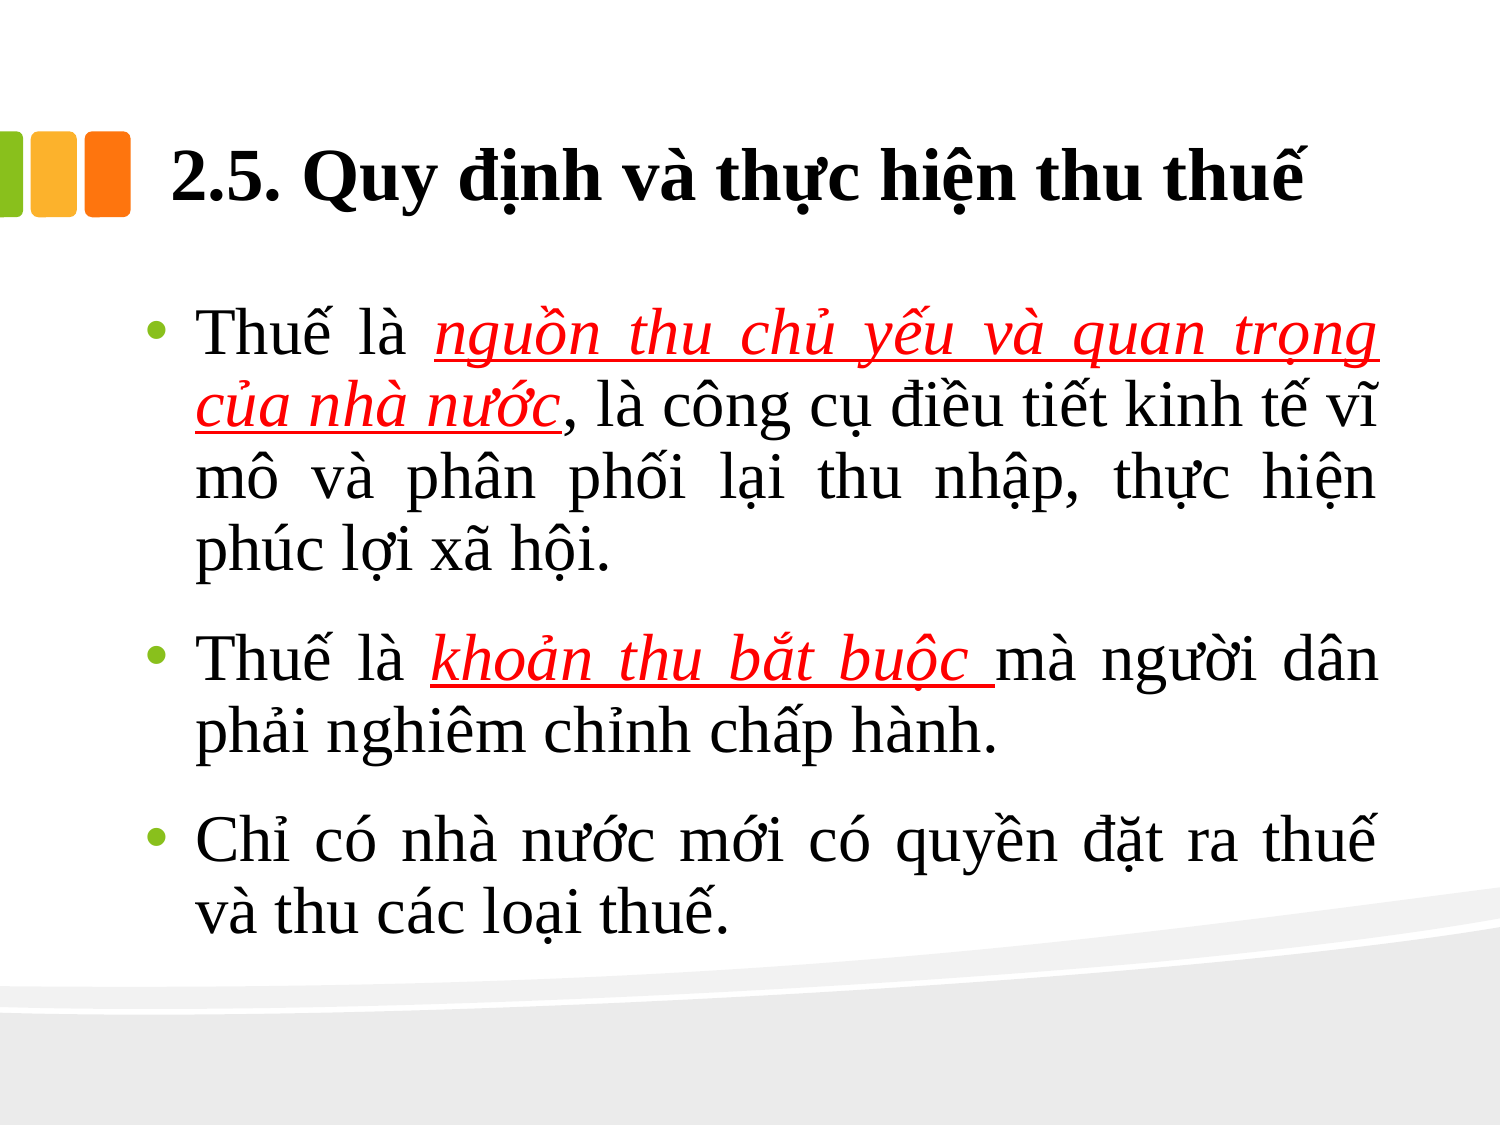

# 2.5. Quy định và thực hiện thu thuế
Thuế là nguồn thu chủ yếu và quan trọng của nhà nước, là công cụ điều tiết kinh tế vĩ mô và phân phối lại thu nhập, thực hiện phúc lợi xã hội.
Thuế là khoản thu bắt buộc mà người dân phải nghiêm chỉnh chấp hành.
Chỉ có nhà nước mới có quyền đặt ra thuế và thu các loại thuế.